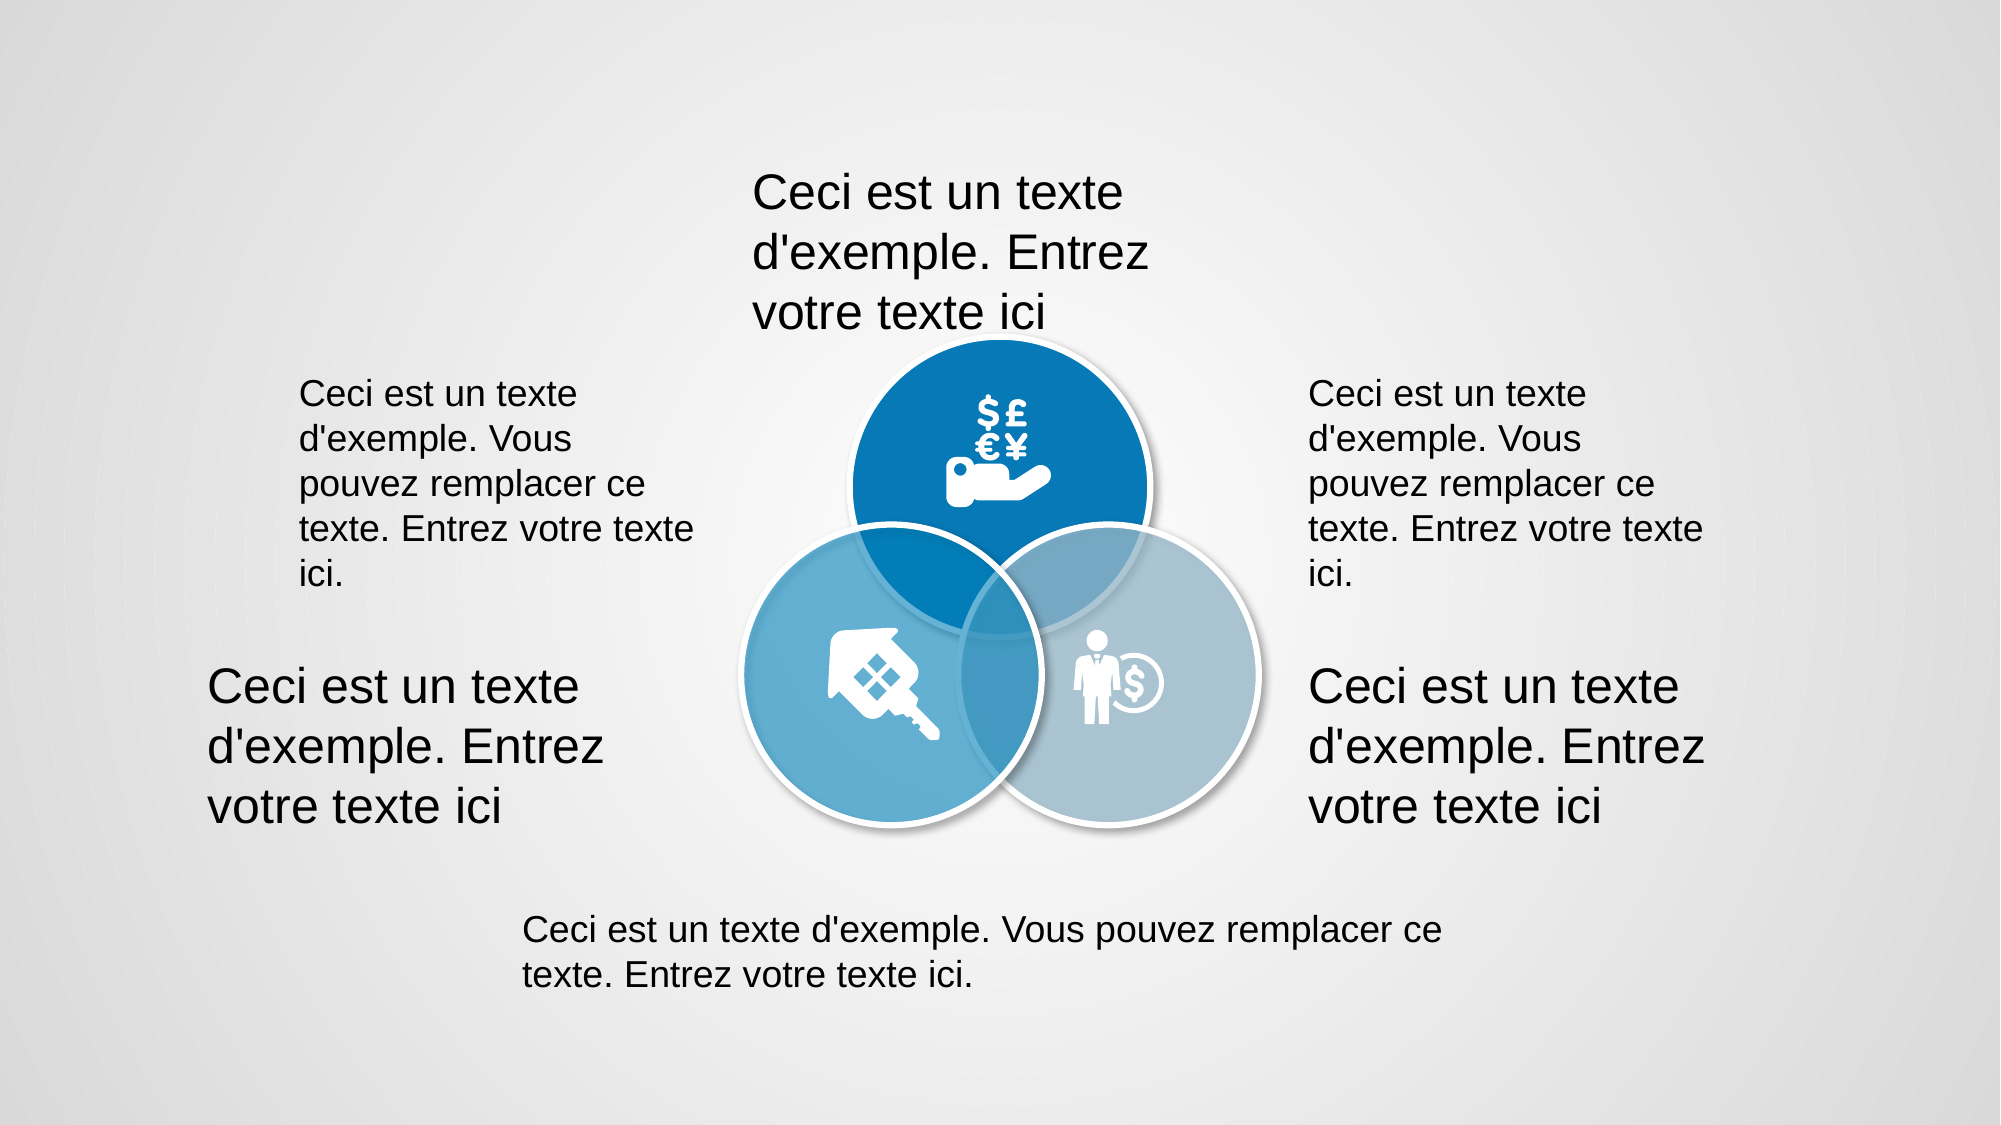

Ceci est un texte d'exemple. Entrez votre texte ici

Ceci est un texte d'exemple. Vous pouvez remplacer ce texte. Entrez votre texte ici.
Ceci est un texte d'exemple. Vous pouvez remplacer ce texte. Entrez votre texte ici.

Ceci est un texte d'exemple. Entrez votre texte ici
Ceci est un texte d'exemple. Entrez votre texte ici
Ceci est un texte d'exemple. Vous pouvez remplacer ce texte. Entrez votre texte ici.